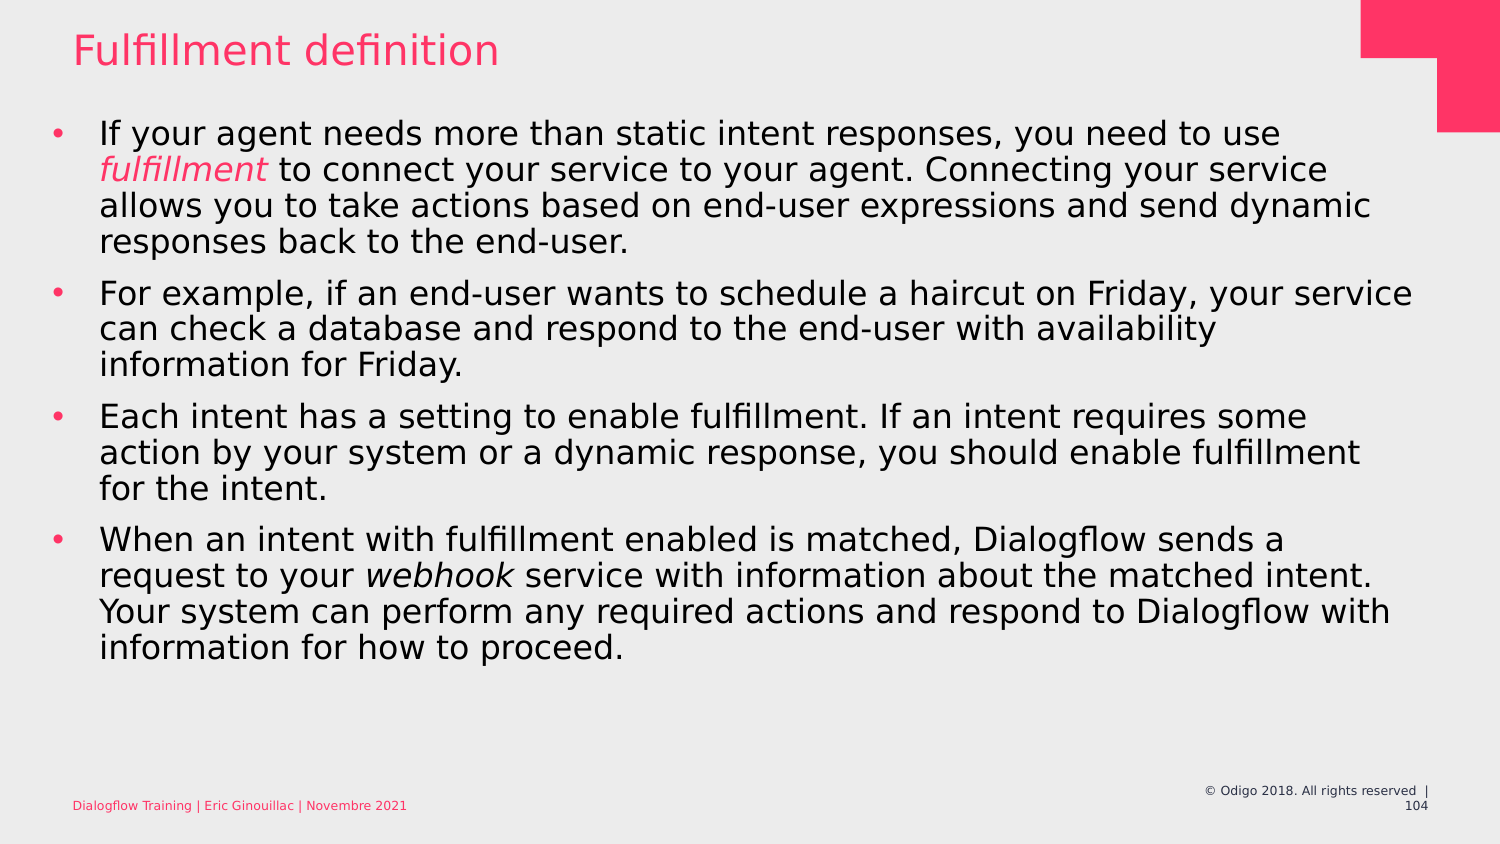

# Fulfillment definition
If your agent needs more than static intent responses, you need to use fulfillment to connect your service to your agent. Connecting your service allows you to take actions based on end-user expressions and send dynamic responses back to the end-user.
For example, if an end-user wants to schedule a haircut on Friday, your service can check a database and respond to the end-user with availability information for Friday.
Each intent has a setting to enable fulfillment. If an intent requires some action by your system or a dynamic response, you should enable fulfillment for the intent.
When an intent with fulfillment enabled is matched, Dialogflow sends a request to your webhook service with information about the matched intent. Your system can perform any required actions and respond to Dialogflow with information for how to proceed.